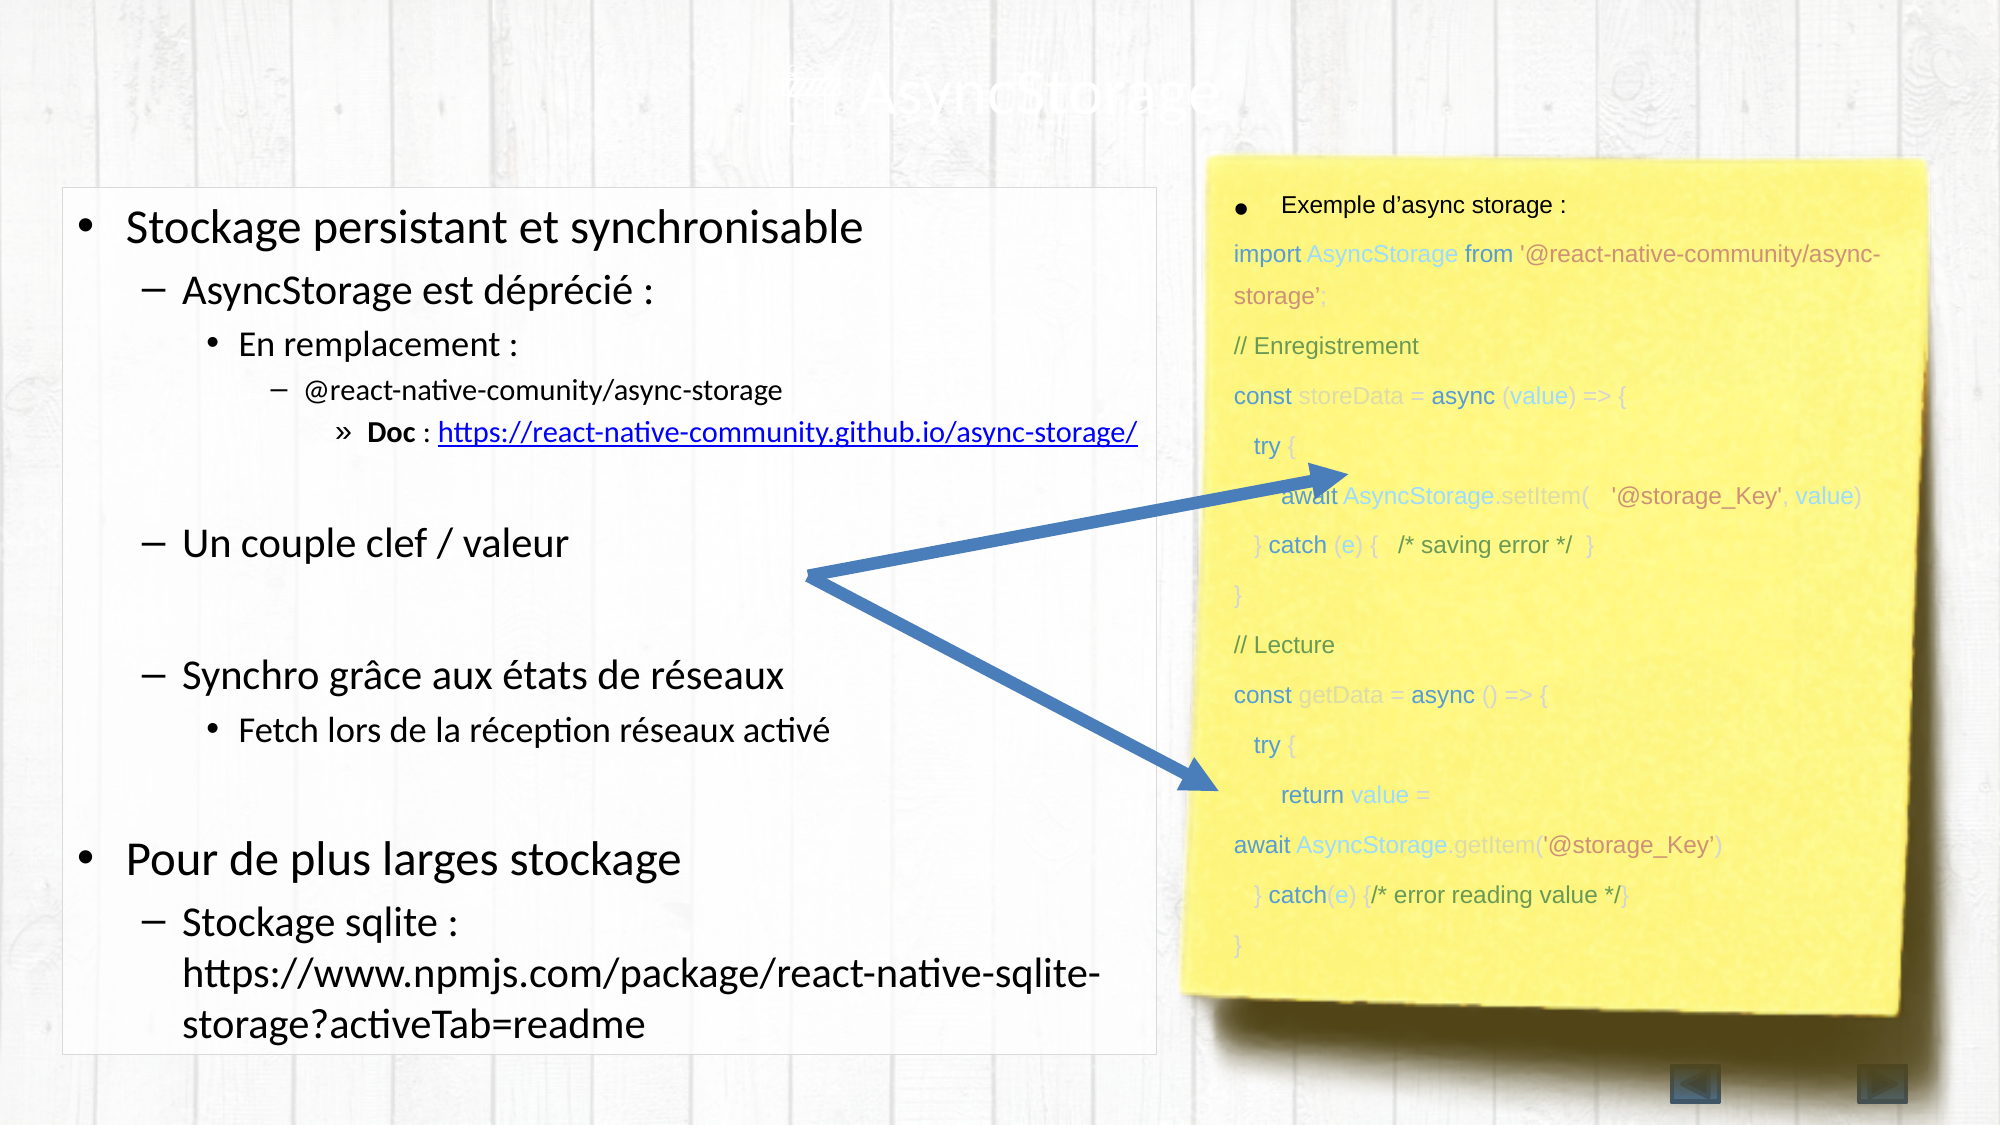

# 🚧 AsyncStorage
Exemple d’async storage :
import AsyncStorage from '@react-native-community/async-storage’;
// Enregistrement
const storeData = async (value) => {
   try {
       await AsyncStorage.setItem(	'@storage_Key', value)
   } catch (e) {   /* saving error */  }
}
// Lecture
const getData = async () => {
   try {
       return value =
await AsyncStorage.getItem('@storage_Key’)
   } catch(e) {/* error reading value */}
}

Stockage persistant et synchronisable
AsyncStorage est déprécié :
En remplacement :
@react-native-comunity/async-storage
Doc : https://react-native-community.github.io/async-storage/

Un couple clef / valeur

Synchro grâce aux états de réseaux
Fetch lors de la réception réseaux activé

Pour de plus larges stockage
Stockage sqlite : https://www.npmjs.com/package/react-native-sqlite-storage?activeTab=readme